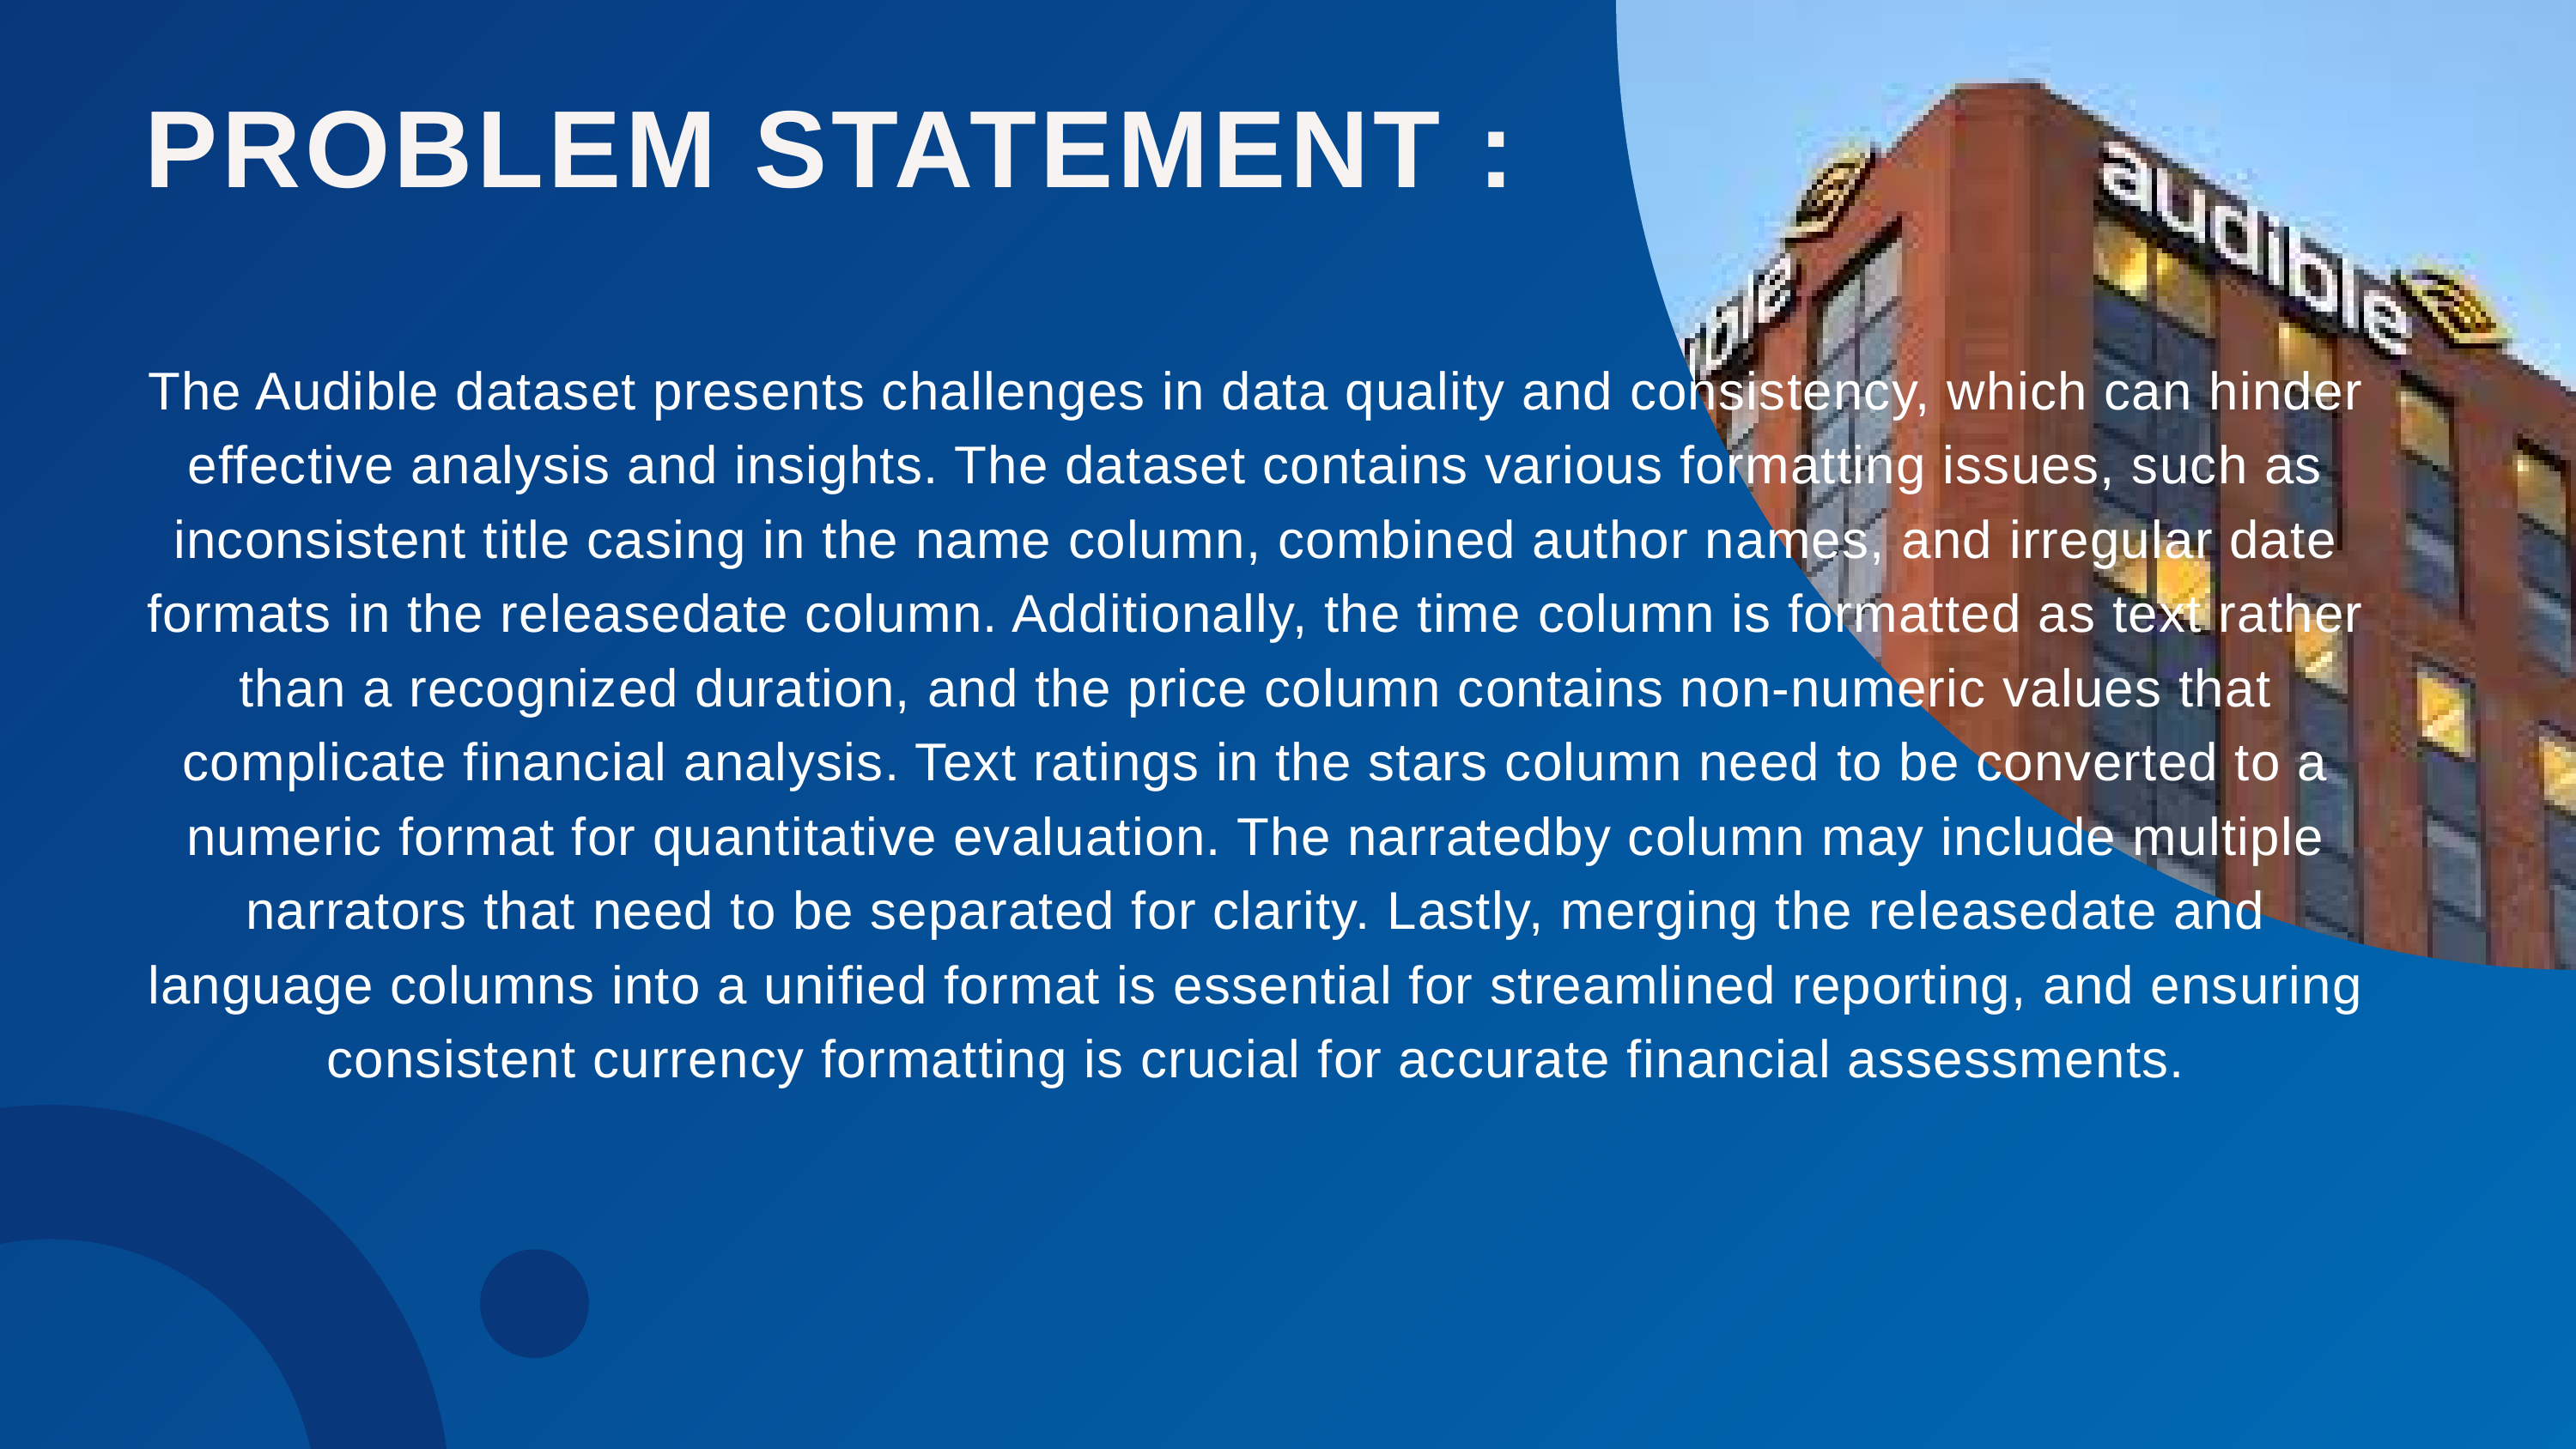

PROBLEM STATEMENT :

The Audible dataset presents challenges in data quality and consistency, which can hinder effective analysis and insights. The dataset contains various formatting issues, such as inconsistent title casing in the name column, combined author names, and irregular date formats in the releasedate column. Additionally, the time column is formatted as text rather than a recognized duration, and the price column contains non-numeric values that complicate financial analysis. Text ratings in the stars column need to be converted to a numeric format for quantitative evaluation. The narratedby column may include multiple narrators that need to be separated for clarity. Lastly, merging the releasedate and language columns into a unified format is essential for streamlined reporting, and ensuring consistent currency formatting is crucial for accurate financial assessments.